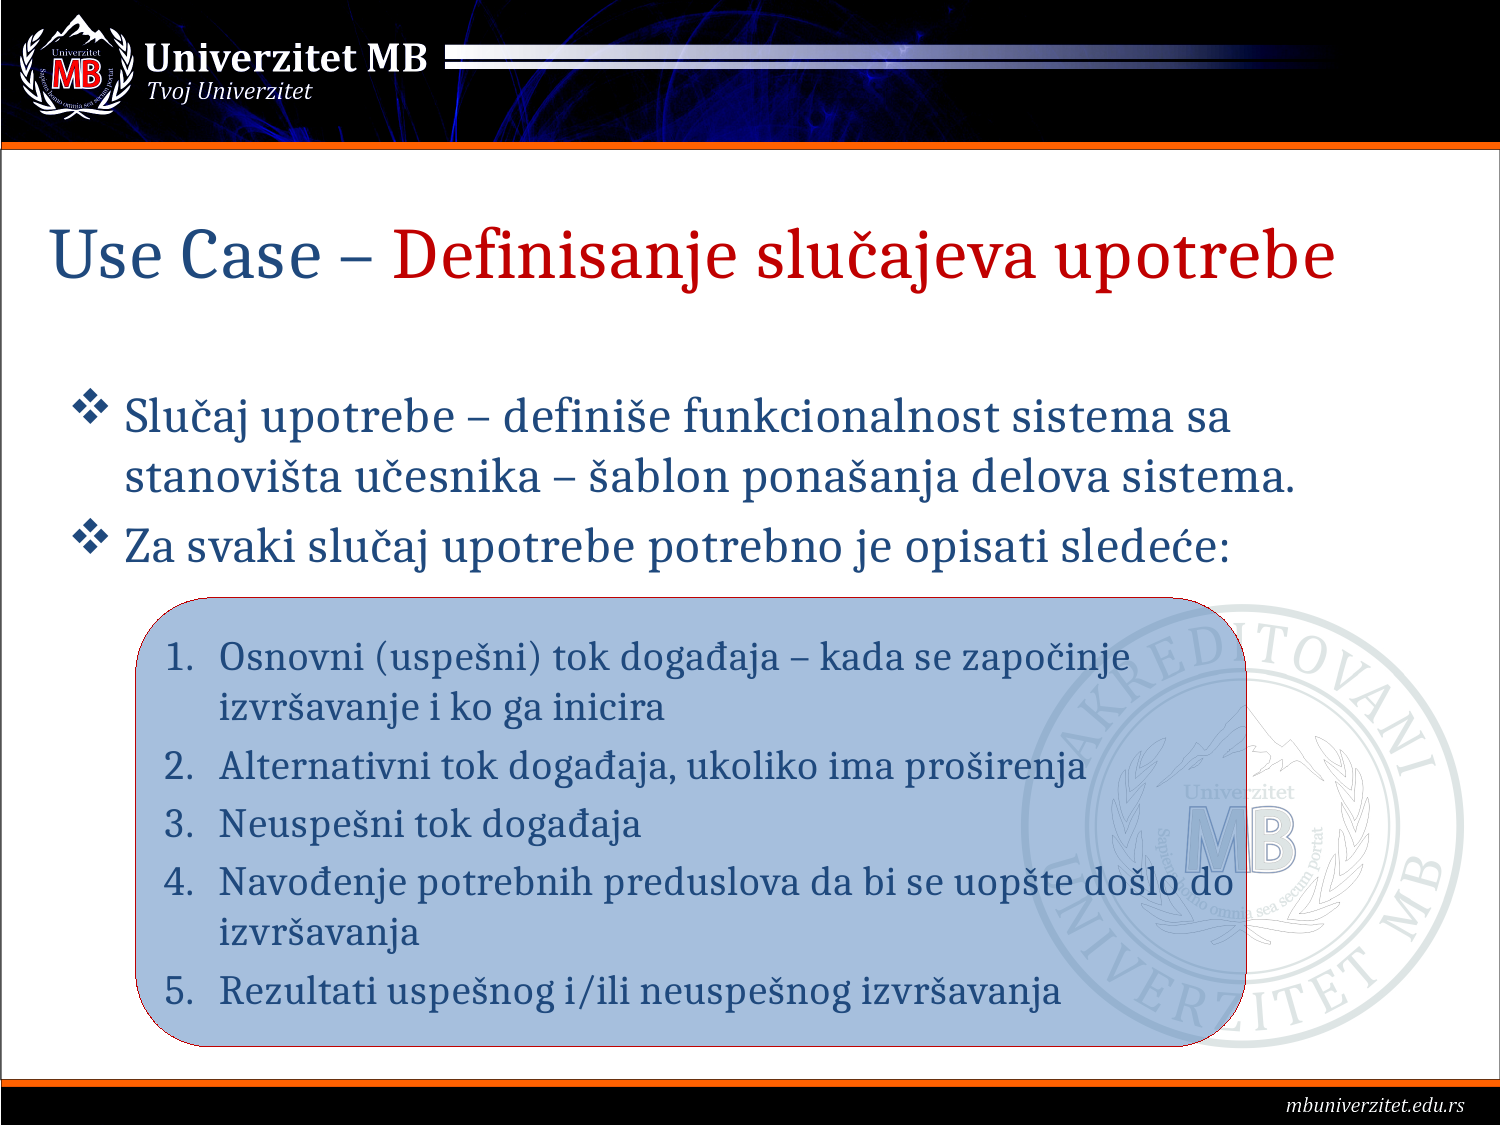

# Use Case – Definisanje slučajeva upotrebe
Slučaj upotrebe – definiše funkcionalnost sistema sa stanovišta učesnika – šablon ponašanja delova sistema.
Za svaki slučaj upotrebe potrebno je opisati sledeće:

Osnovni (uspešni) tok događaja – kada se započinje izvršavanje i ko ga inicira
Alternativni tok događaja, ukoliko ima proširenja
Neuspešni tok događaja
Navođenje potrebnih preduslova da bi se uopšte došlo do izvršavanja
Rezultati uspešnog i/ili neuspešnog izvršavanja